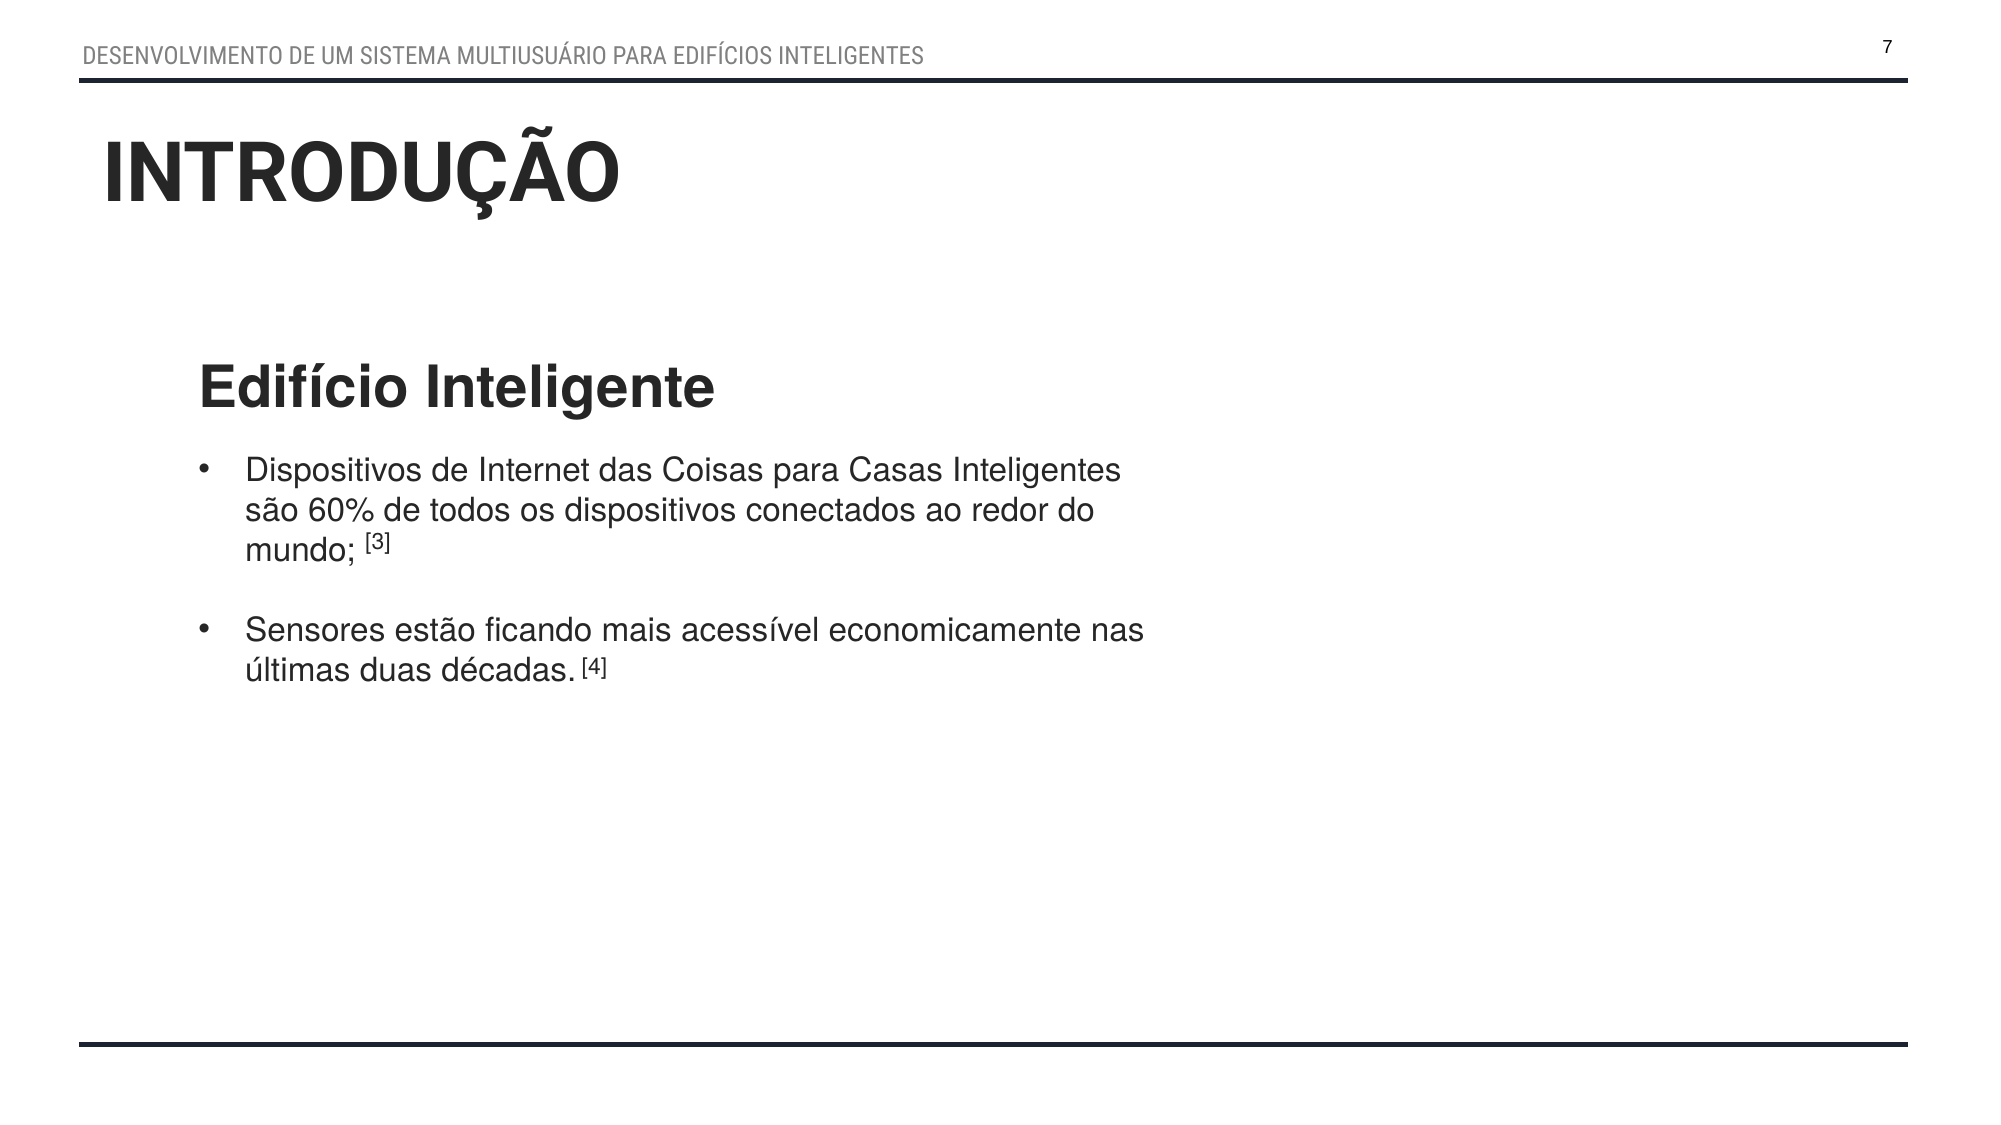

7
DESENVOLVIMENTO DE UM SISTEMA MULTIUSUÁRIO PARA EDIFÍCIOS INTELIGENTES
INTRODUÇÃO
Edifício Inteligente

Dispositivos de Internet das Coisas para Casas Inteligentes são 60% de todos os dispositivos conectados ao redor do mundo;

Sensores estão ficando mais acessível economicamente nas últimas duas décadas.
[3]
[4]